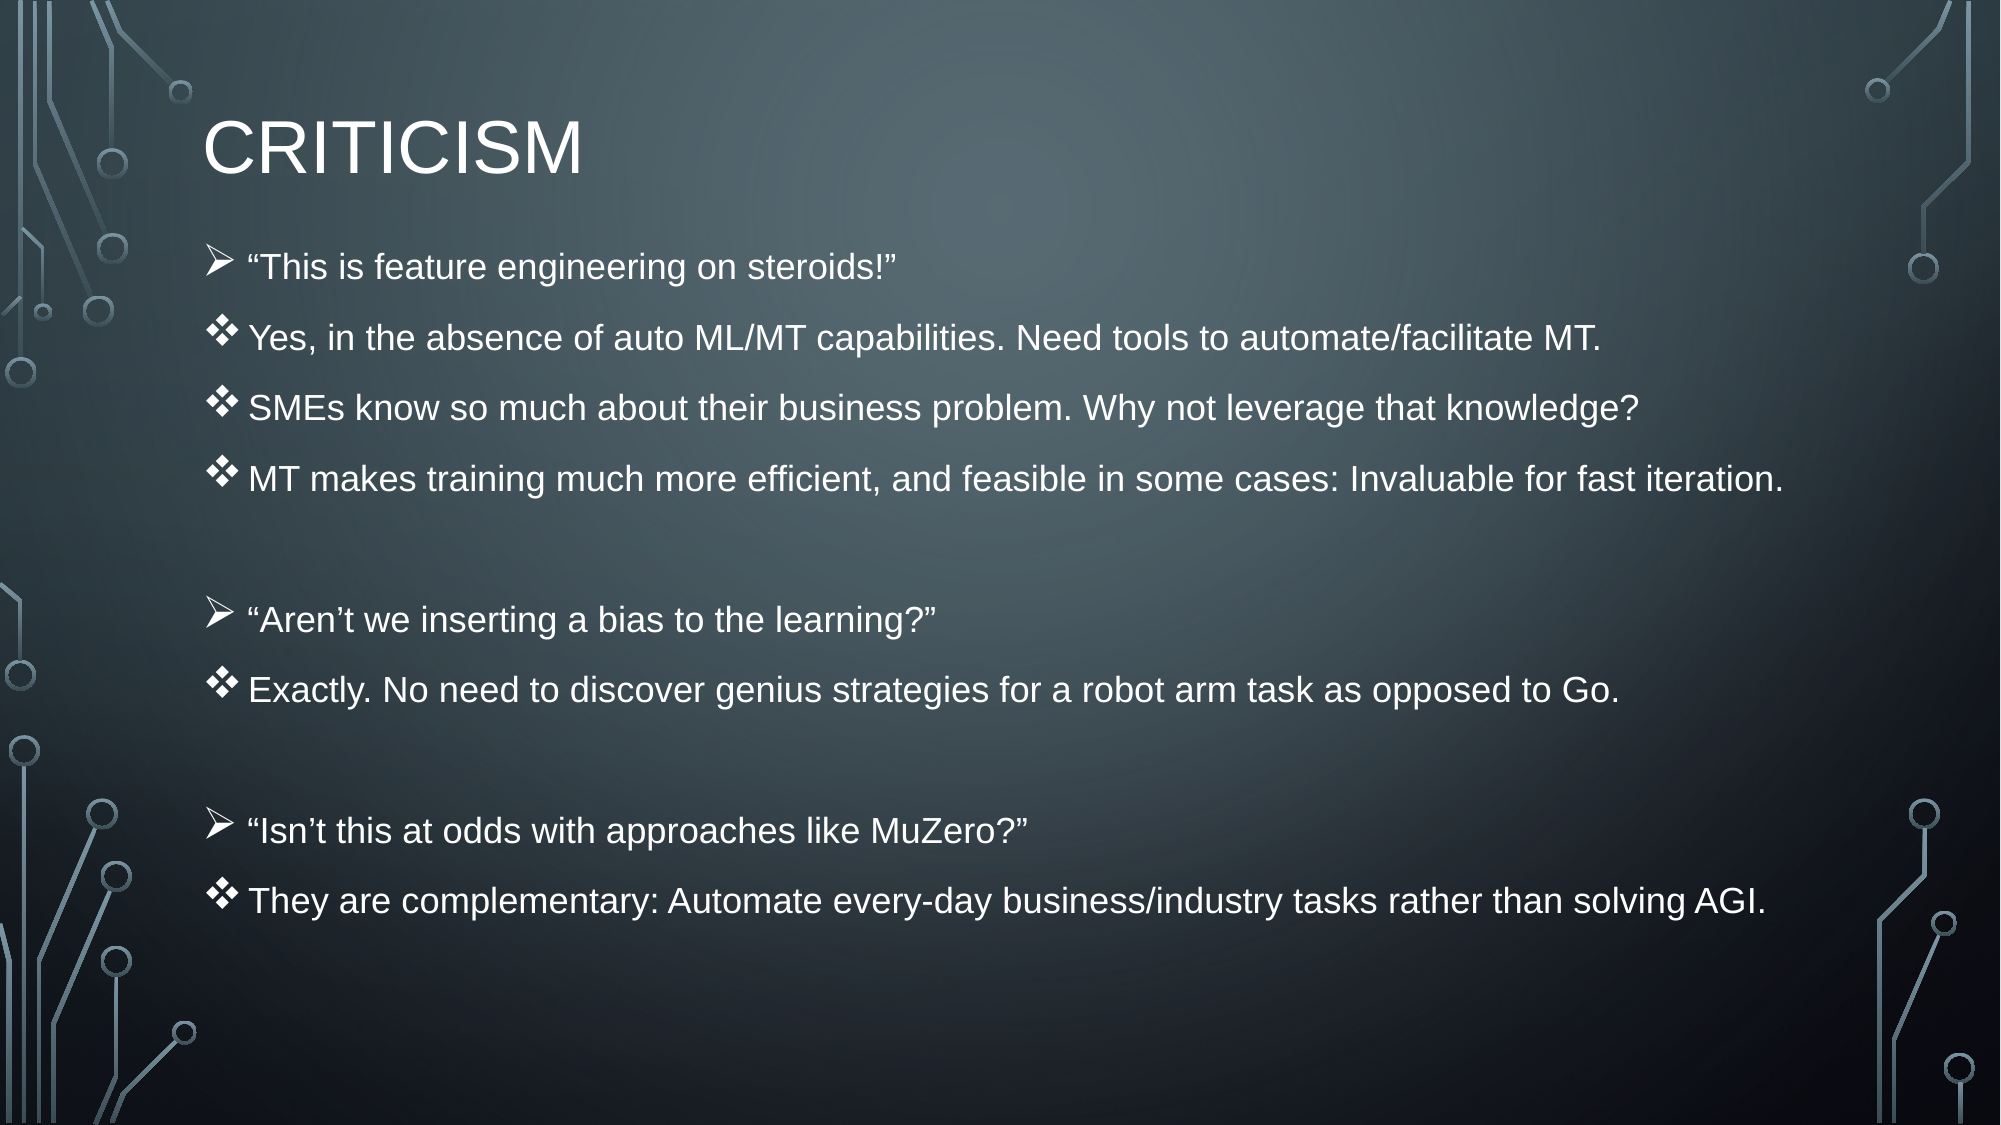

# Criticism
 “This is feature engineering on steroids!”
 Yes, in the absence of auto ML/MT capabilities. Need tools to automate/facilitate MT.
 SMEs know so much about their business problem. Why not leverage that knowledge?
 MT makes training much more efficient, and feasible in some cases: Invaluable for fast iteration.

 “Aren’t we inserting a bias to the learning?”
 Exactly. No need to discover genius strategies for a robot arm task as opposed to Go.

 “Isn’t this at odds with approaches like MuZero?”
 They are complementary: Automate every-day business/industry tasks rather than solving AGI.